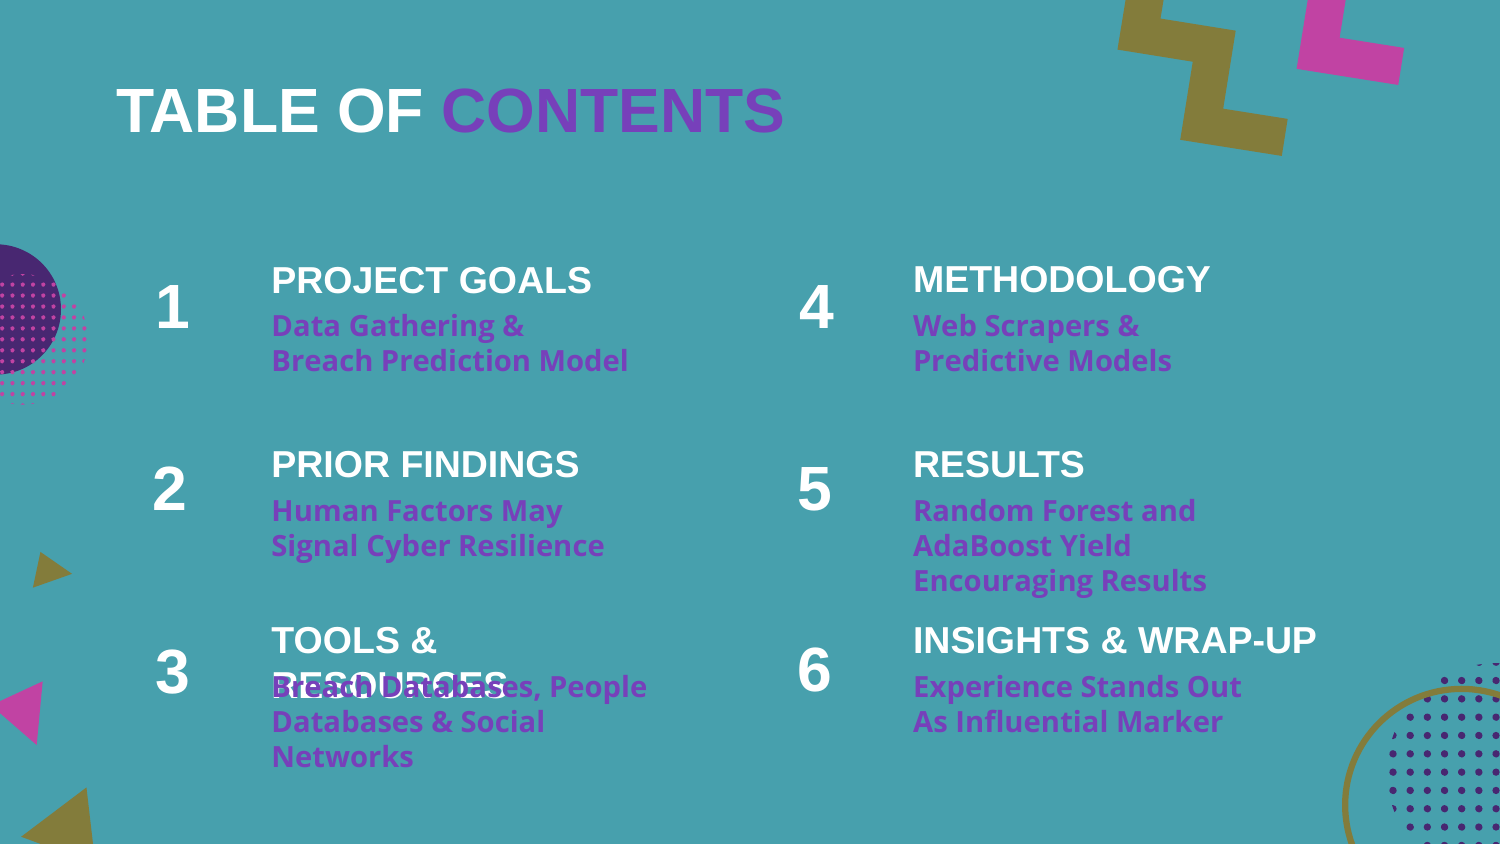

# TABLE OF CONTENTS
METHODOLOGY

PROJECT GOALS
1
4
Web Scrapers &
Predictive Models

Data Gathering &
Breach Prediction Model
PRIOR FINDINGS
RESULTS
2
5
Random Forest and AdaBoost Yield Encouraging Results

Human Factors May Signal Cyber Resilience

TOOLS & RESOURCES
INSIGHTS & WRAP-UP
6
3
Breach Databases, People Databases & Social Networks

Experience Stands Out As Influential Marker